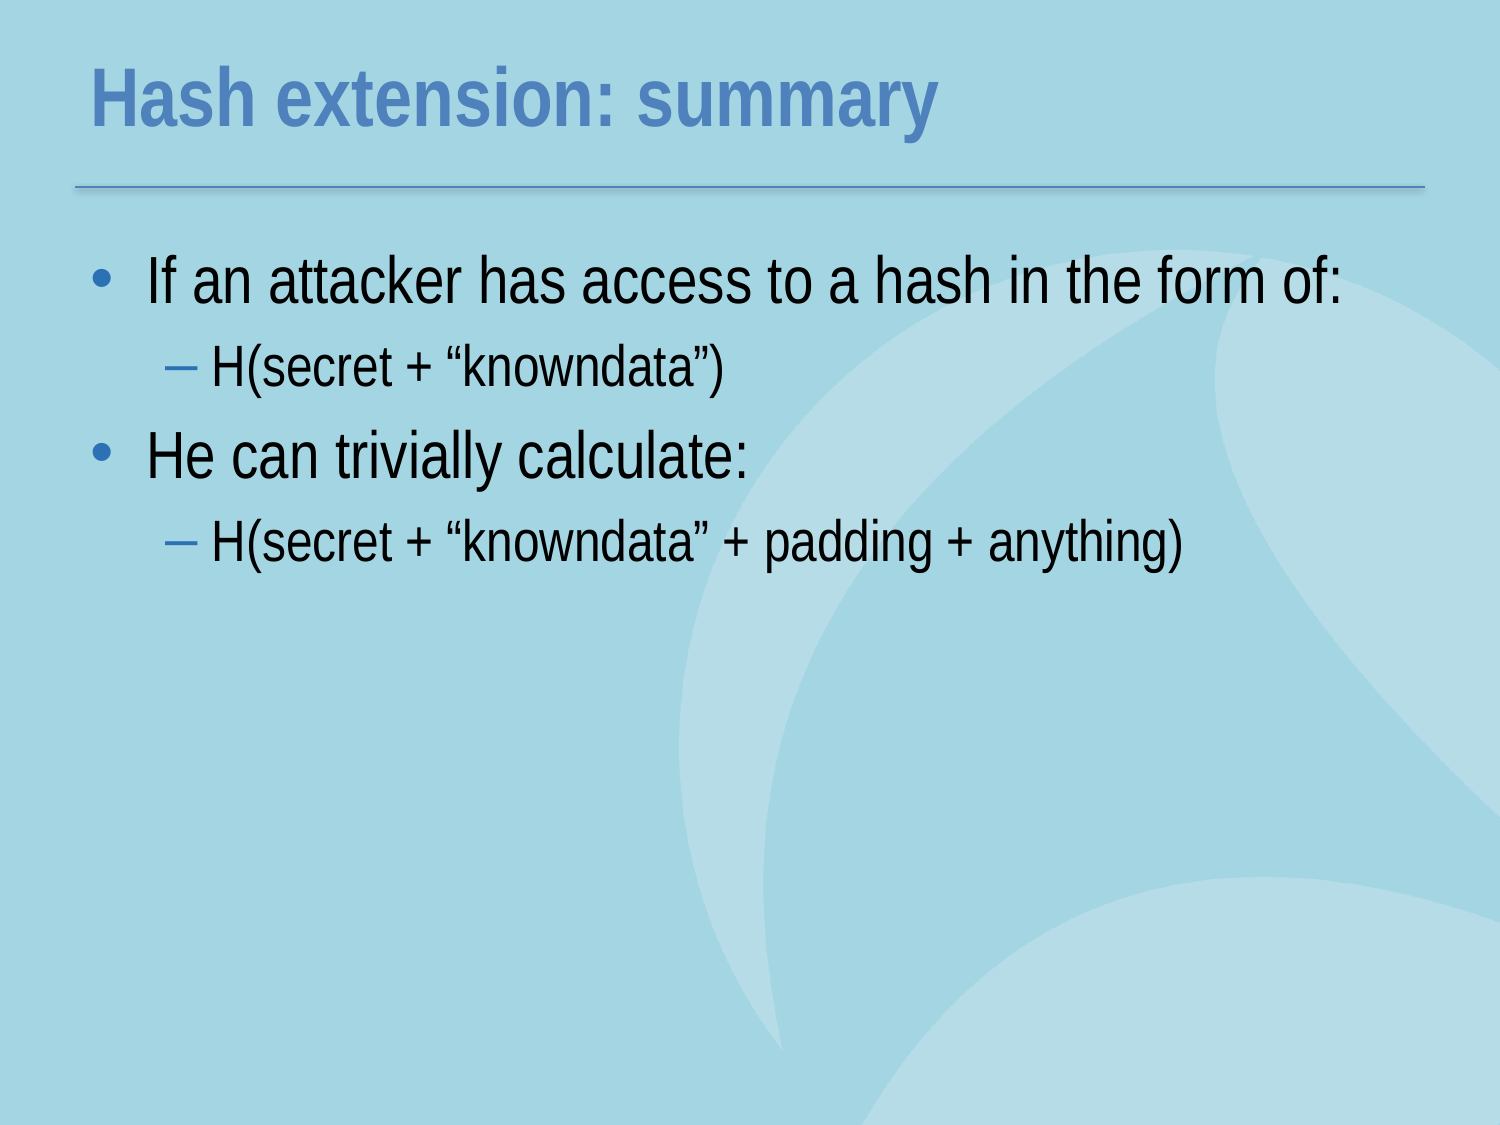

# Hash extension: summary
If an attacker has access to a hash in the form of:
H(secret + “knowndata”)
He can trivially calculate:
H(secret + “knowndata” + padding + anything)